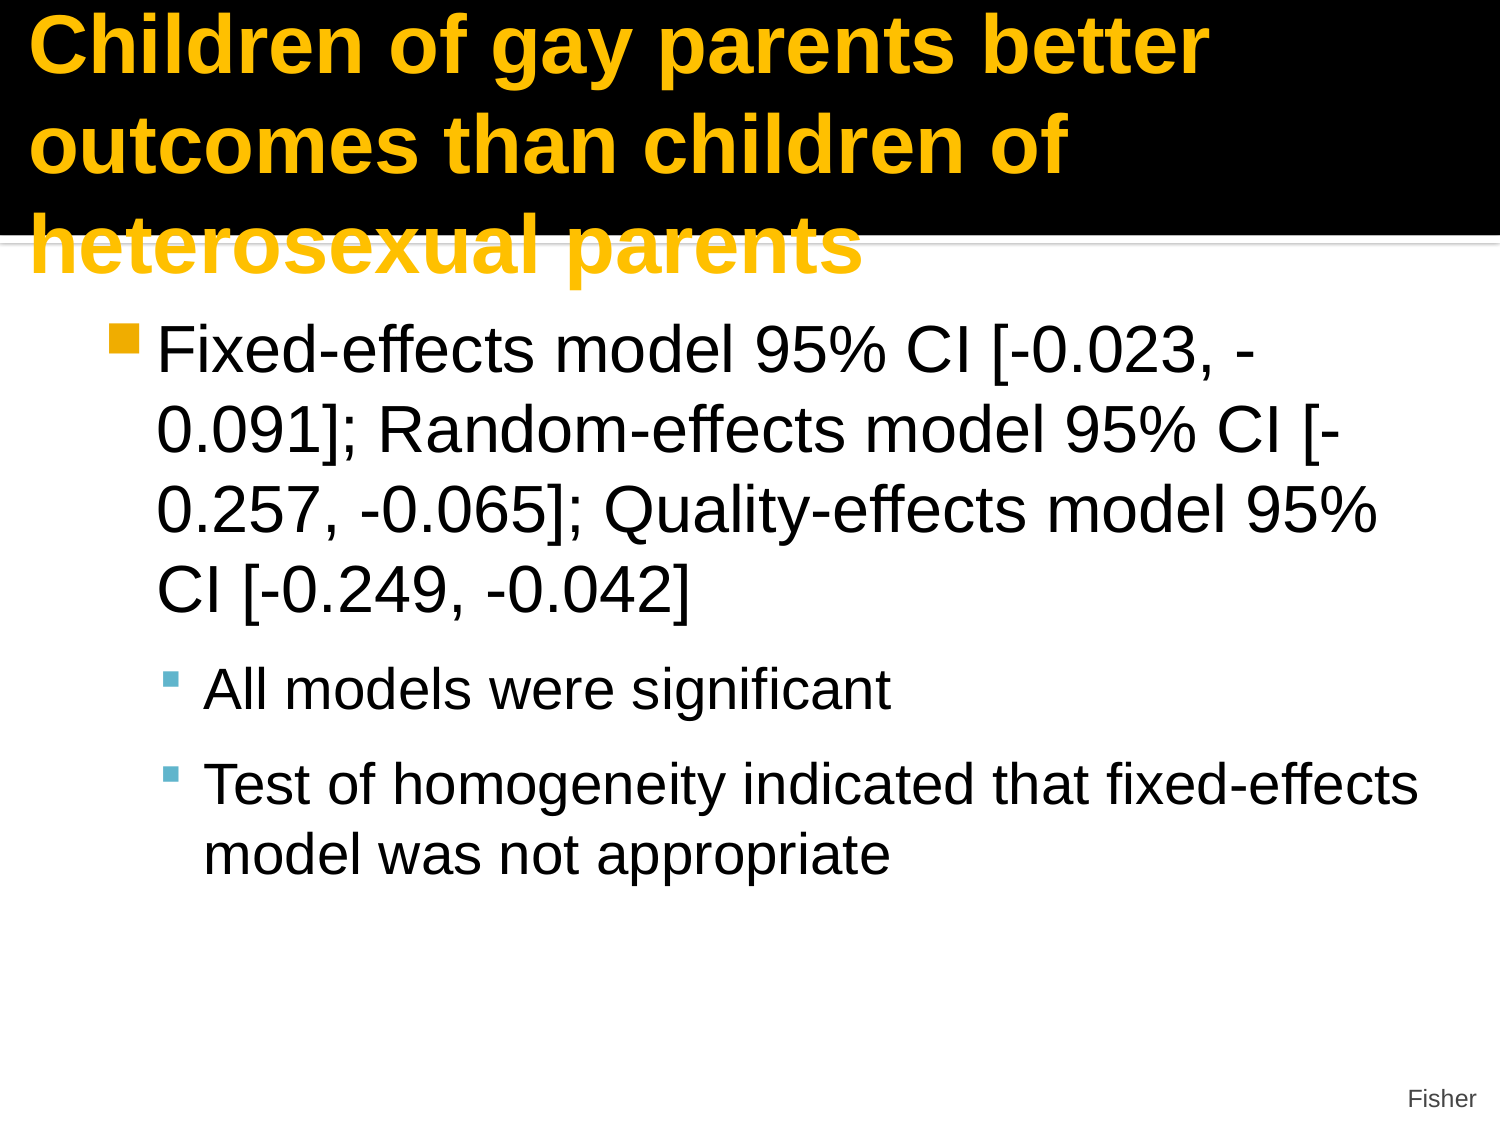

Children of gay parents better outcomes than children of heterosexual parents

Fixed-effects model 95% CI [-0.023, -0.091]; Random-effects model 95% CI [-0.257, -0.065]; Quality-effects model 95% CI [-0.249, -0.042]
All models were significant
Test of homogeneity indicated that fixed-effects model was not appropriate

Fisher